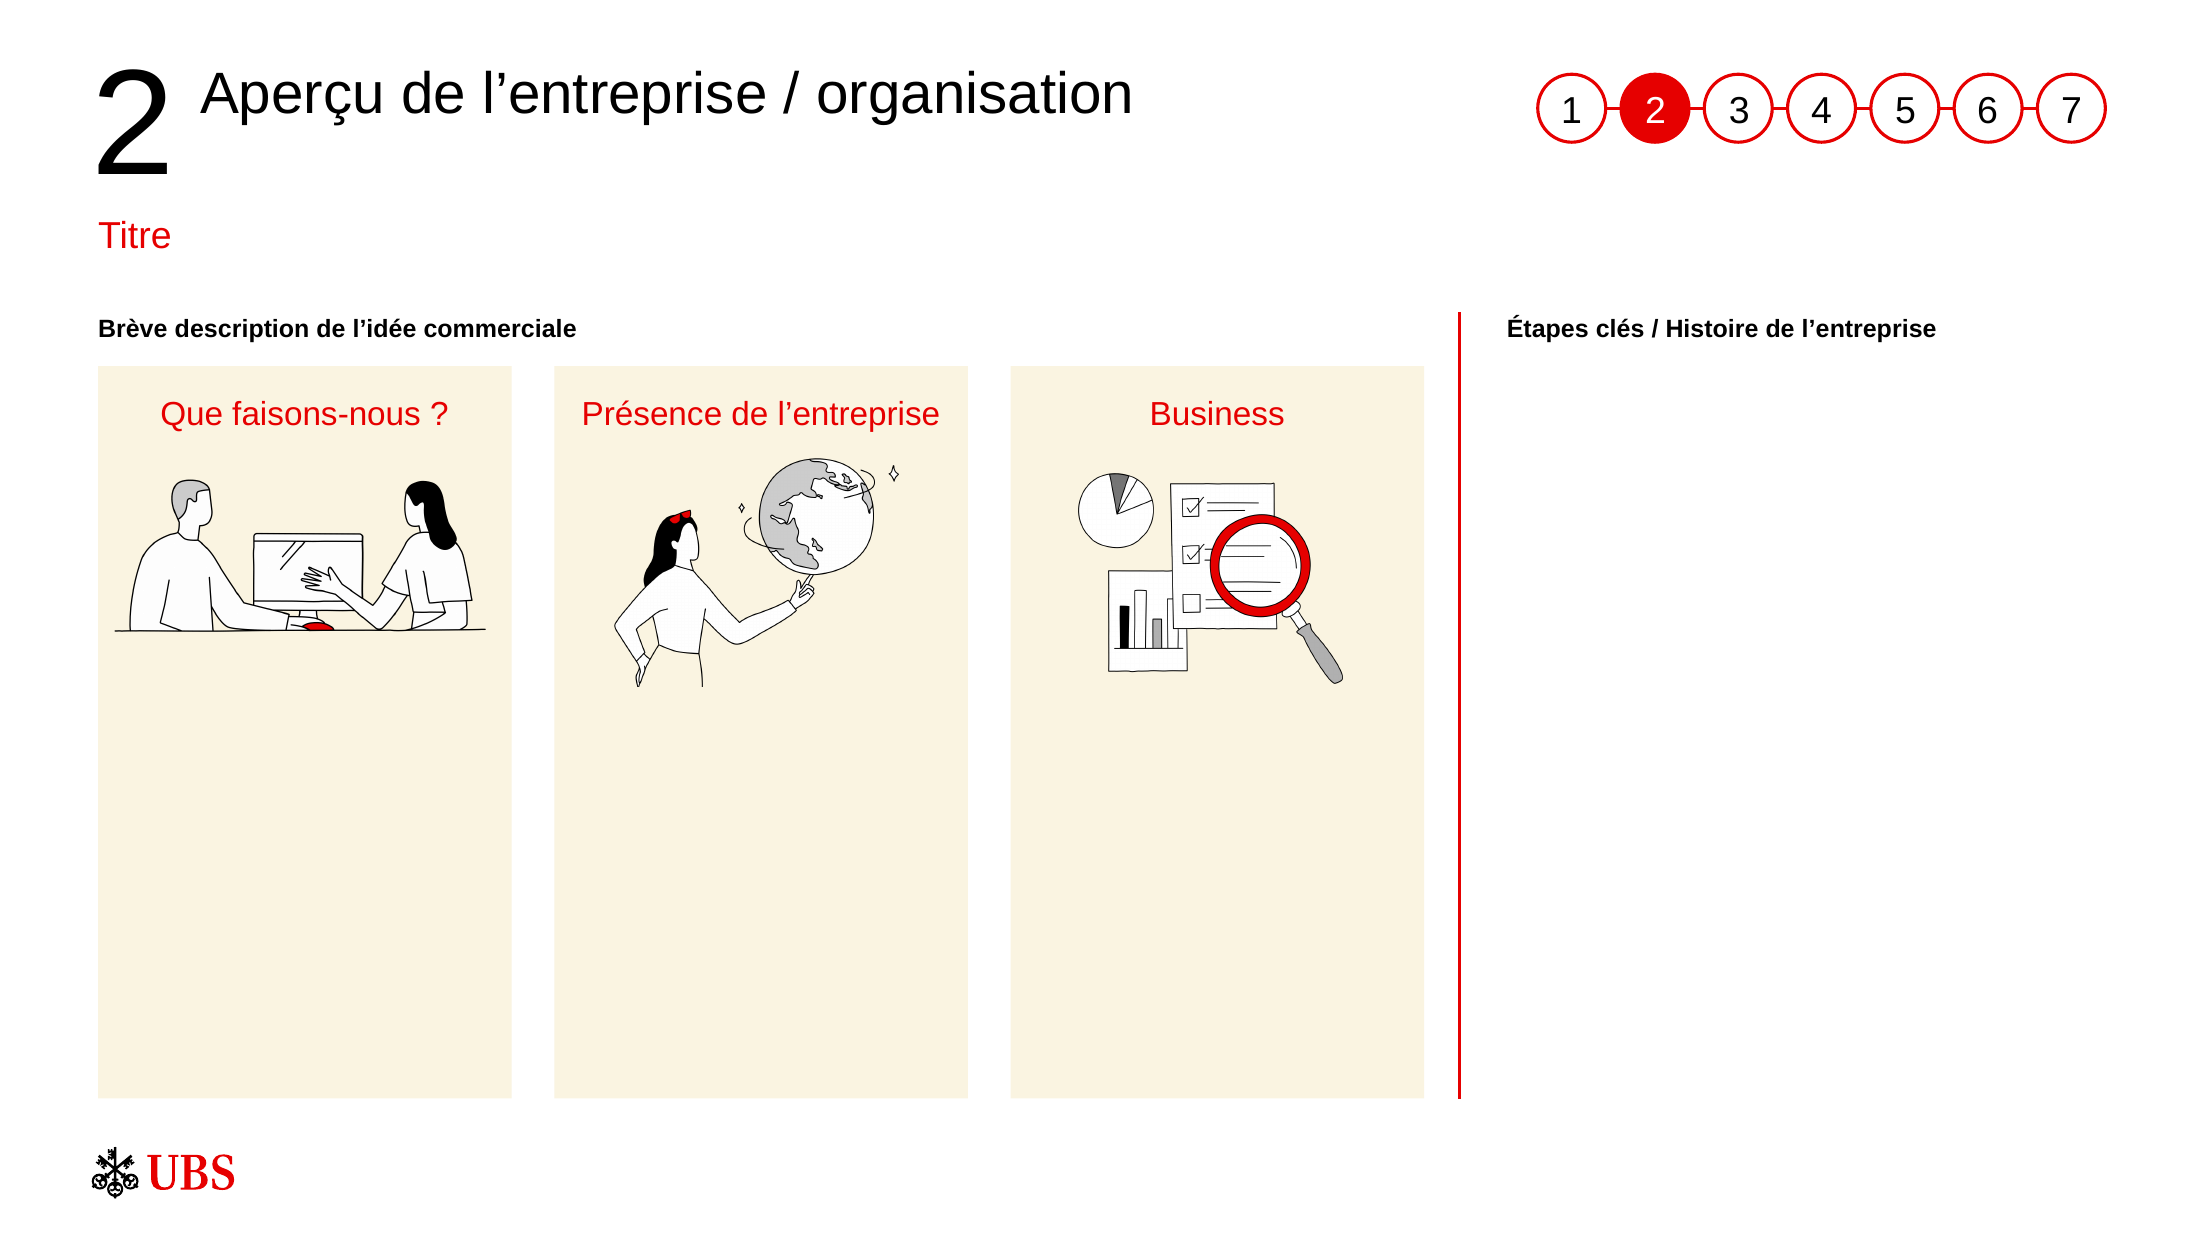

# Aperçu de l’entreprise / organisation
Titre
Brève description de l’idée commerciale

Étapes clés / Histoire de l’entreprise

Que faisons-nous ?
Présence de l’entreprise
Business